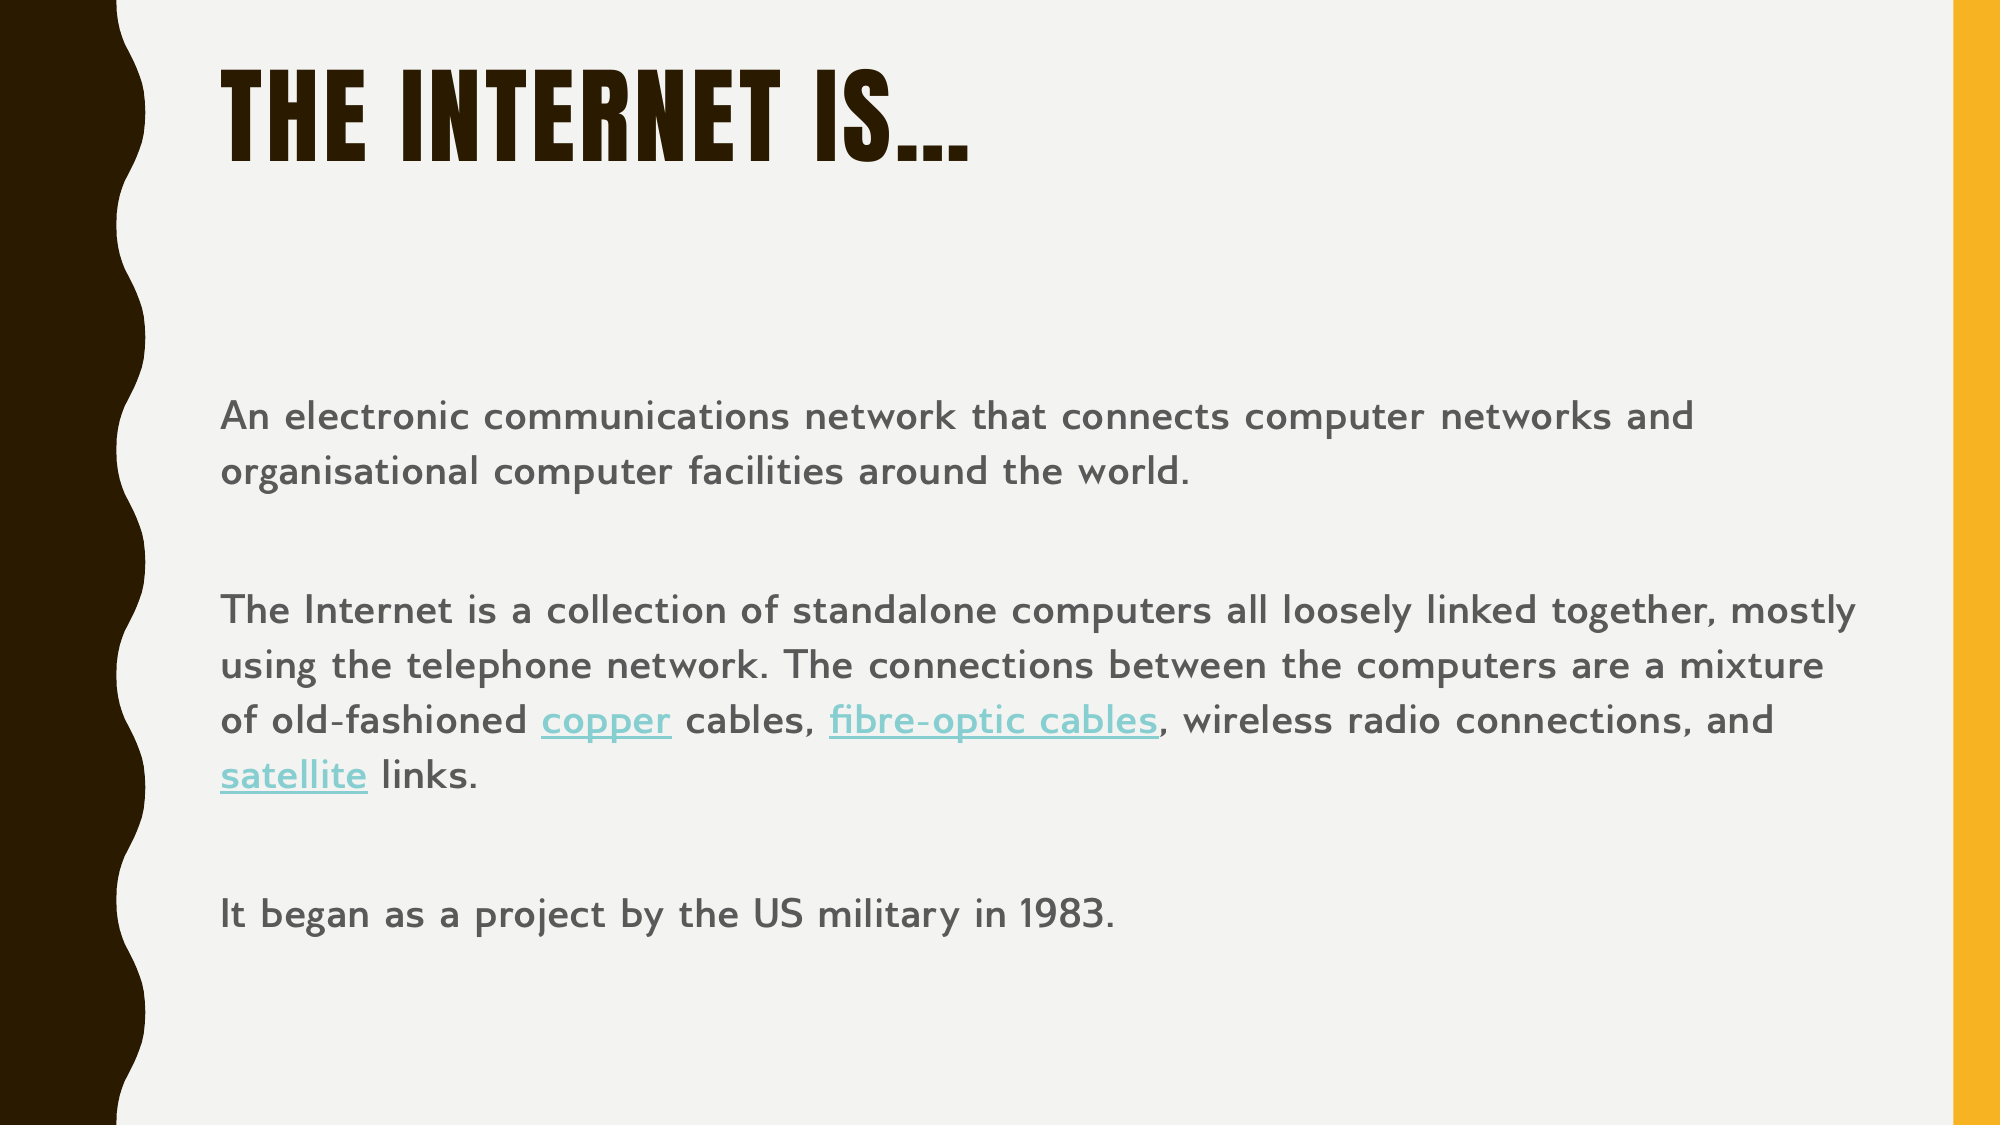

# The internet is…
An electronic communications network that connects computer networks and organisational computer facilities around the world.

The Internet is a collection of standalone computers all loosely linked together, mostly using the telephone network. The connections between the computers are a mixture of old-fashioned copper cables, fibre-optic cables, wireless radio connections, and satellite links.

It began as a project by the US military in 1983.